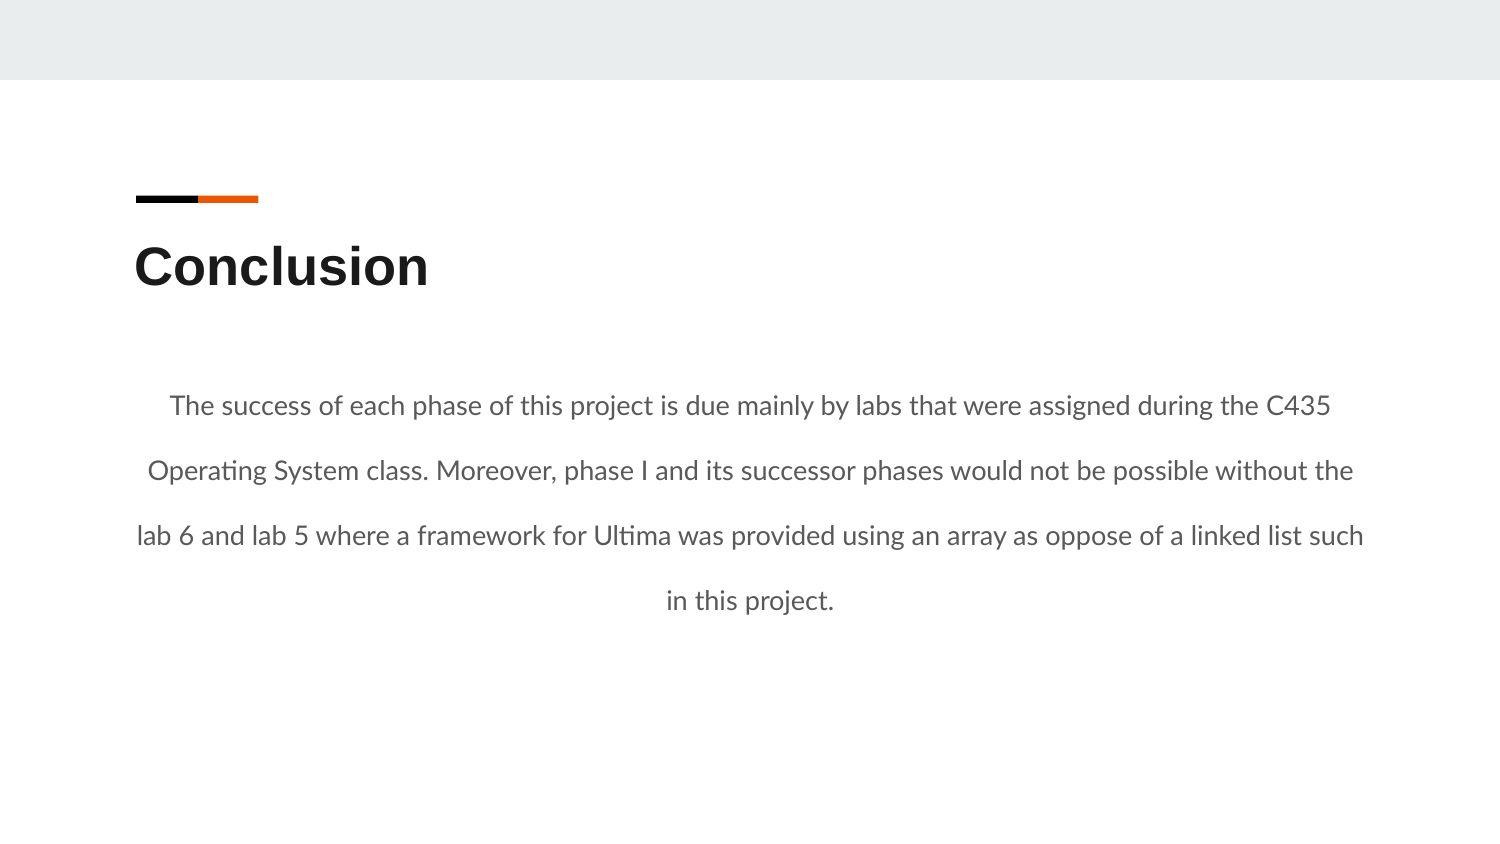

Conclusion
The success of each phase of this project is due mainly by labs that were assigned during the C435 Operating System class. Moreover, phase I and its successor phases would not be possible without the lab 6 and lab 5 where a framework for Ultima was provided using an array as oppose of a linked list such in this project.